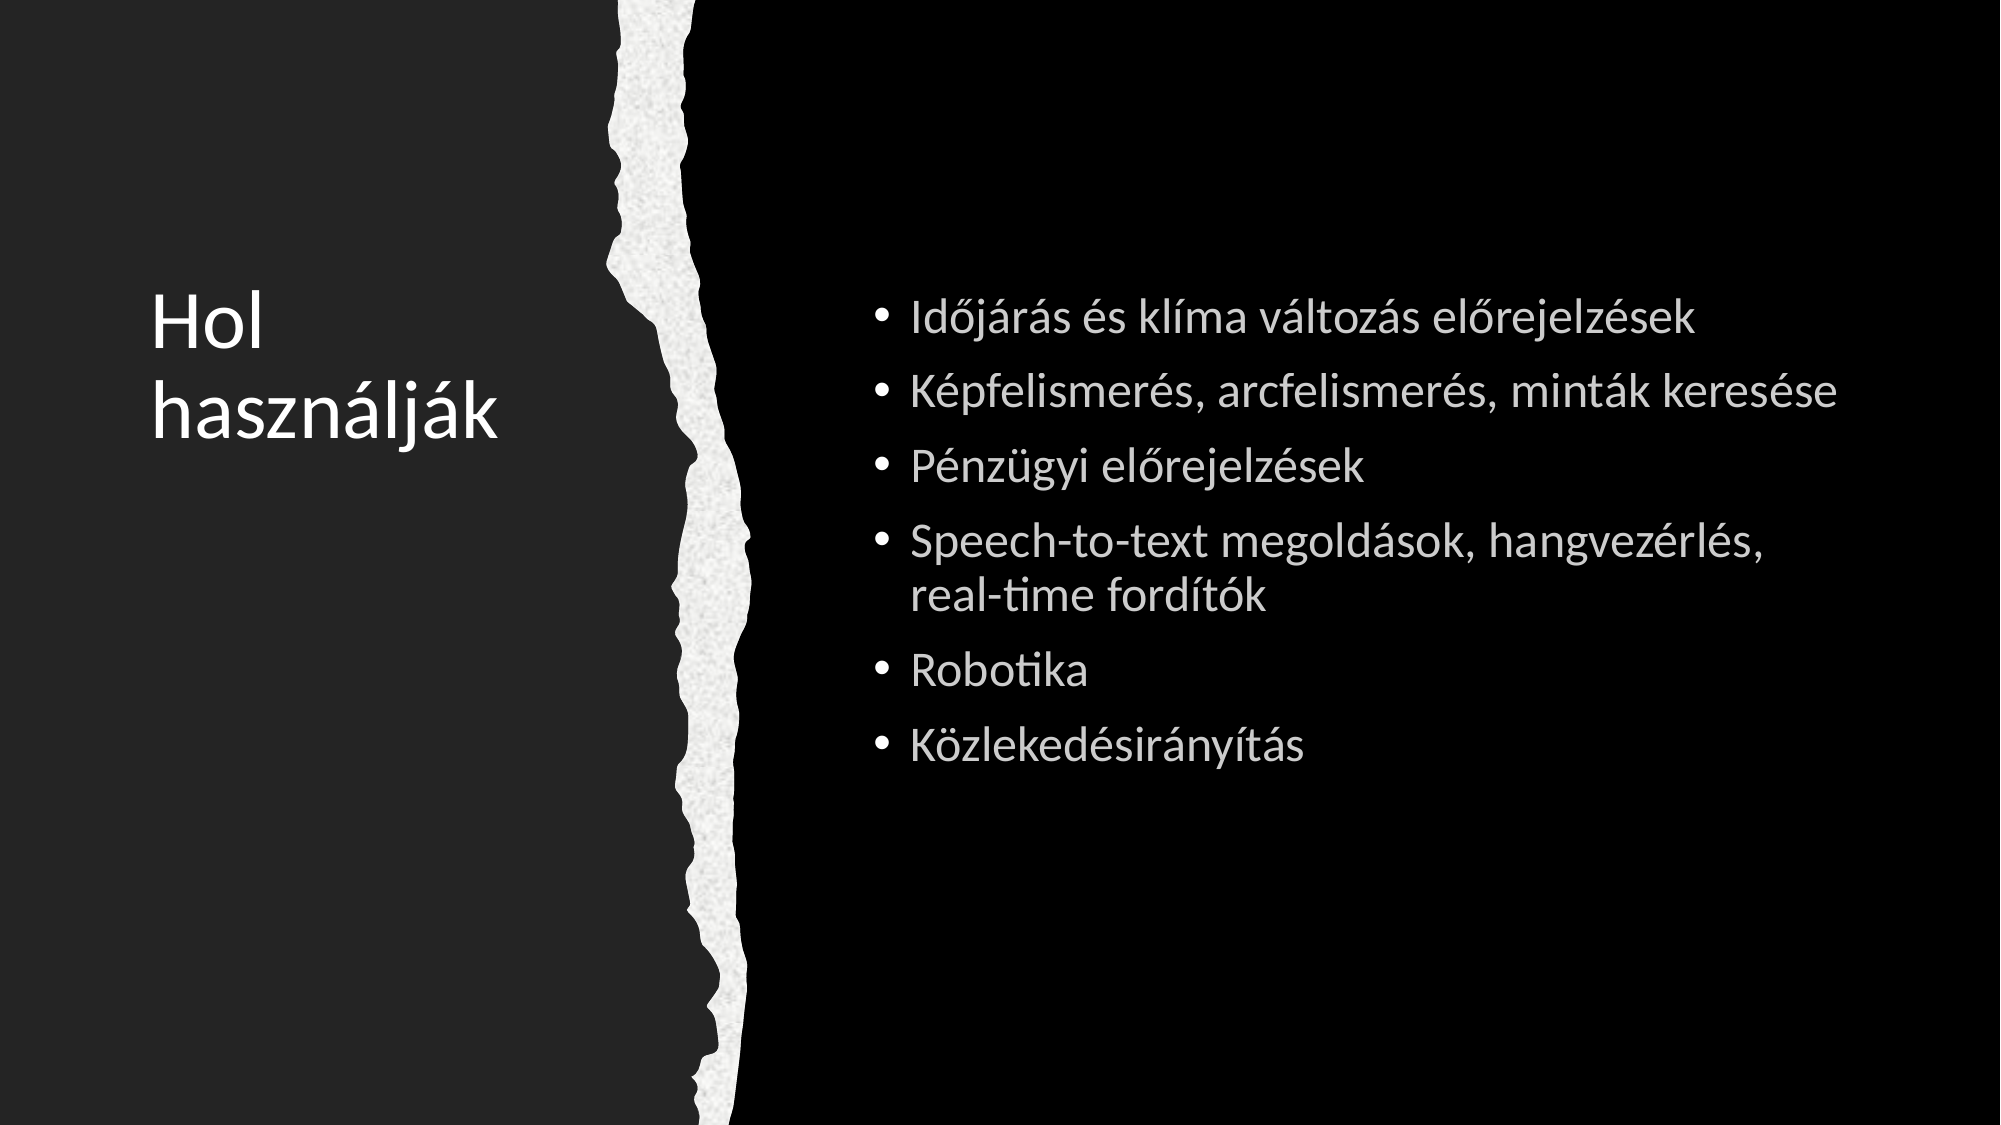

# Hol használják
Időjárás és klíma változás előrejelzések
Képfelismerés, arcfelismerés, minták keresése
Pénzügyi előrejelzések
Speech-to-text megoldások, hangvezérlés, real-time fordítók
Robotika
Közlekedésirányítás